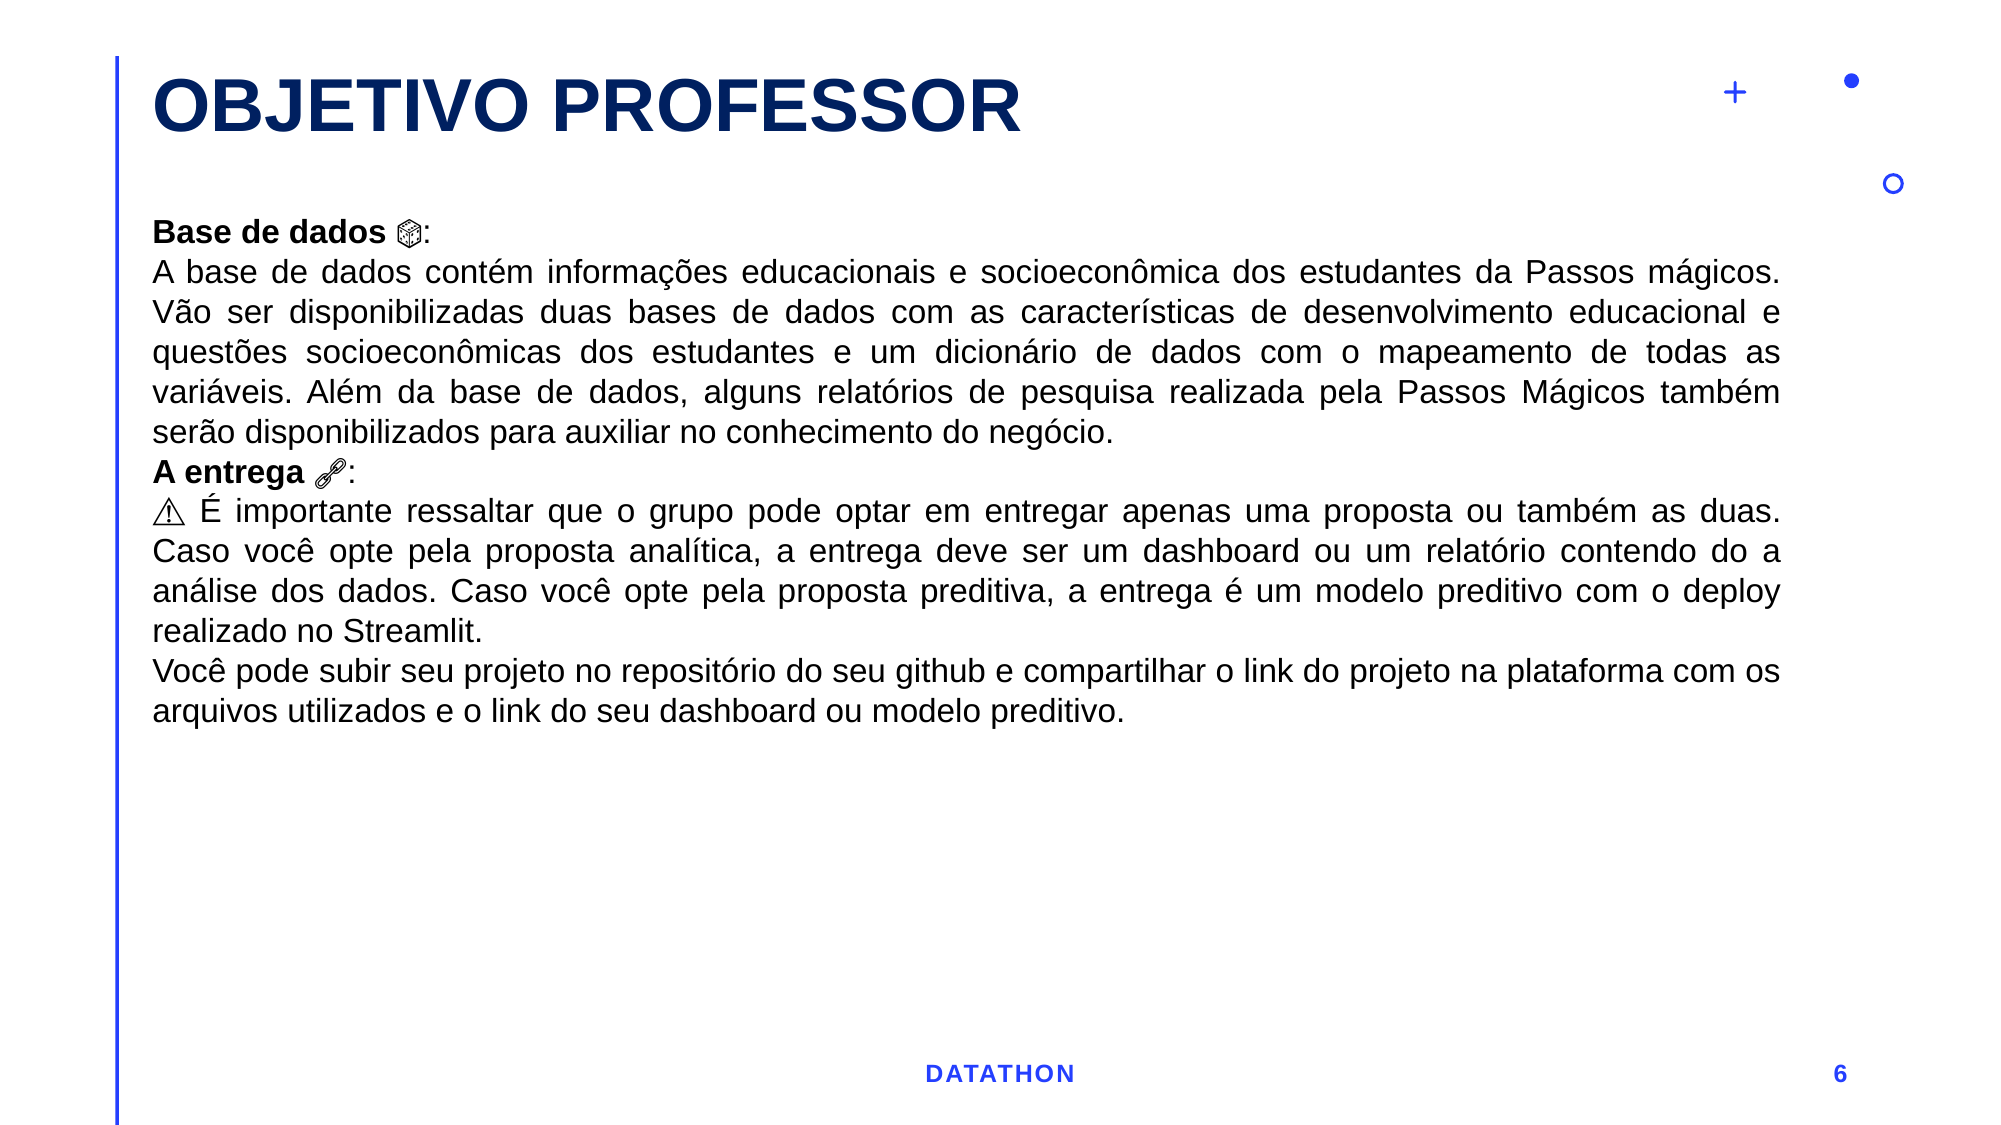

# OBJETIVO PROFESSOR
Base de dados 🎲:
A base de dados contém informações educacionais e socioeconômica dos estudantes da Passos mágicos. Vão ser disponibilizadas duas bases de dados com as características de desenvolvimento educacional e questões socioeconômicas dos estudantes e um dicionário de dados com o mapeamento de todas as variáveis. Além da base de dados, alguns relatórios de pesquisa realizada pela Passos Mágicos também serão disponibilizados para auxiliar no conhecimento do negócio.
A entrega 🔗:
⚠️ É importante ressaltar que o grupo pode optar em entregar apenas uma proposta ou também as duas. Caso você opte pela proposta analítica, a entrega deve ser um dashboard ou um relatório contendo do a análise dos dados. Caso você opte pela proposta preditiva, a entrega é um modelo preditivo com o deploy realizado no Streamlit.
Você pode subir seu projeto no repositório do seu github e compartilhar o link do projeto na plataforma com os arquivos utilizados e o link do seu dashboard ou modelo preditivo.

datathon
6